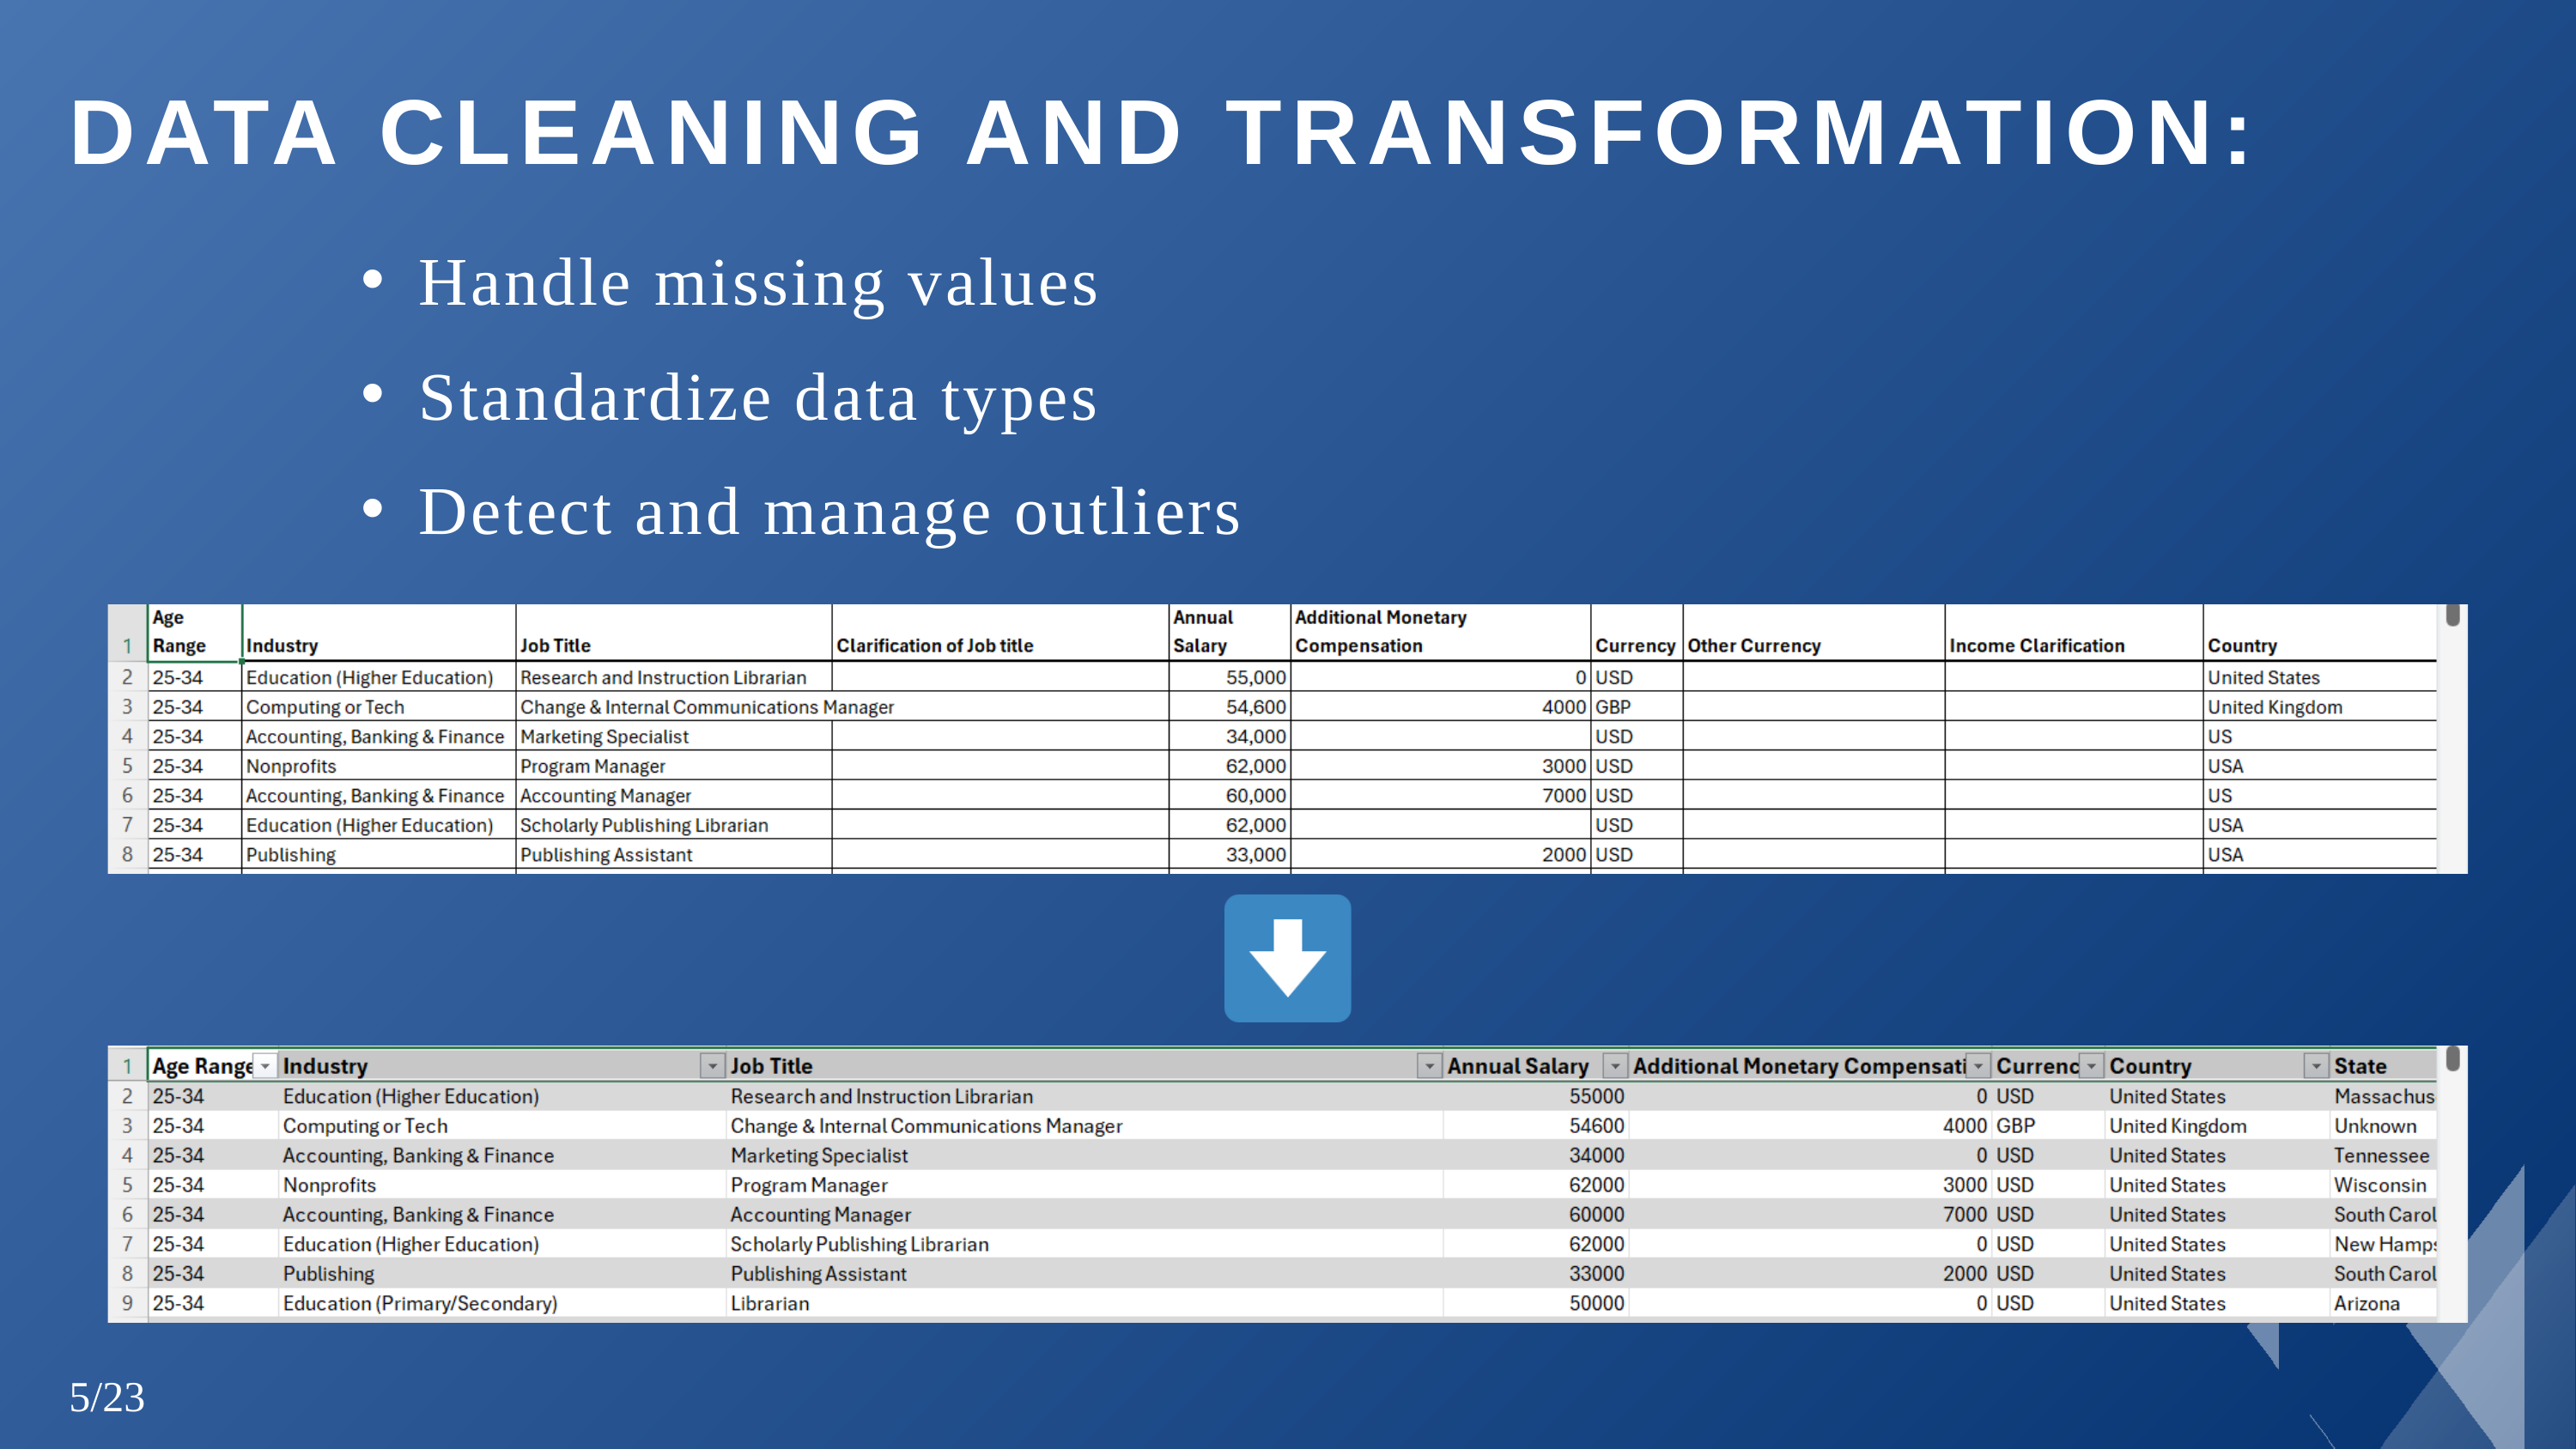

DATA CLEANING AND TRANSFORMATION:
Handle missing values
Standardize data types
Detect and manage outliers

5/23